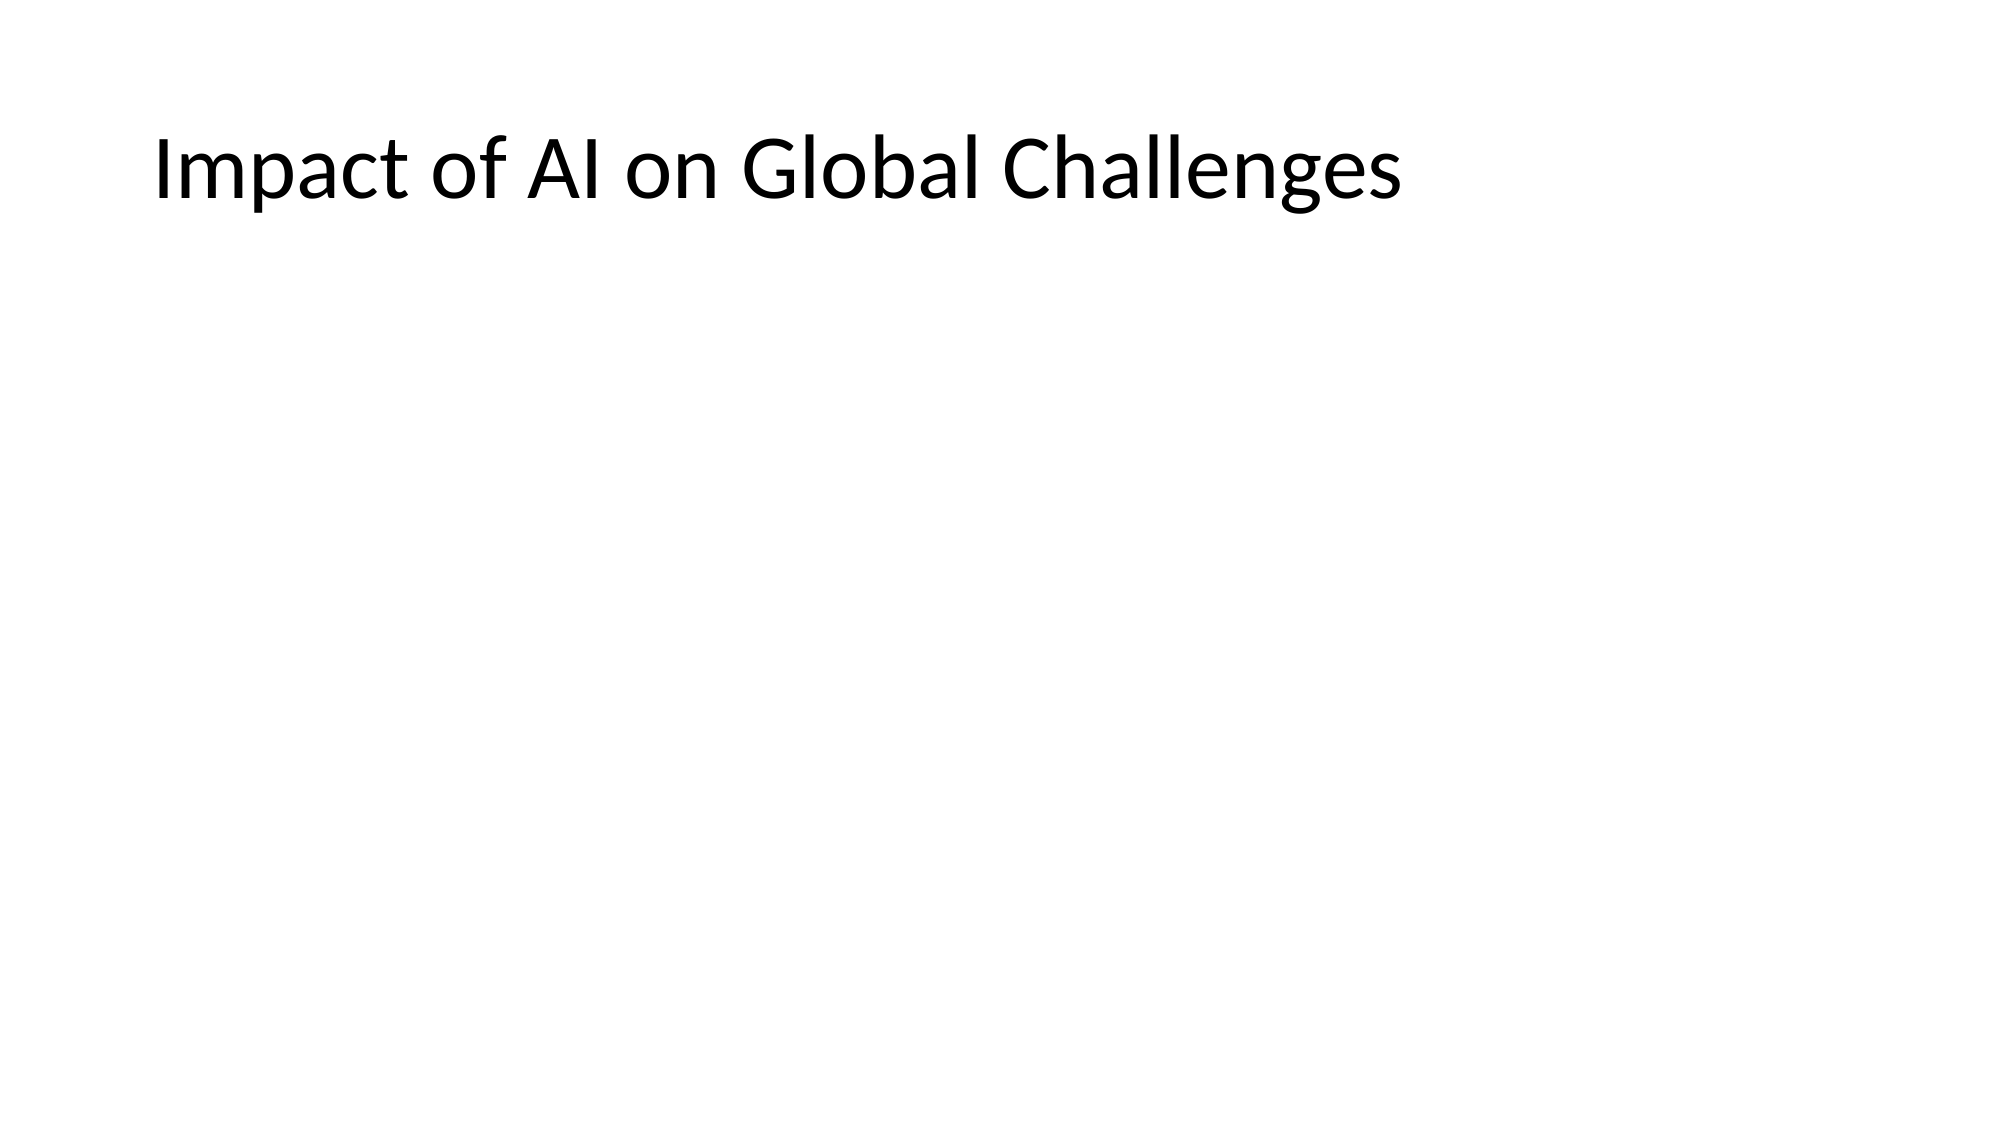

# Impact of AI on Global Challenges